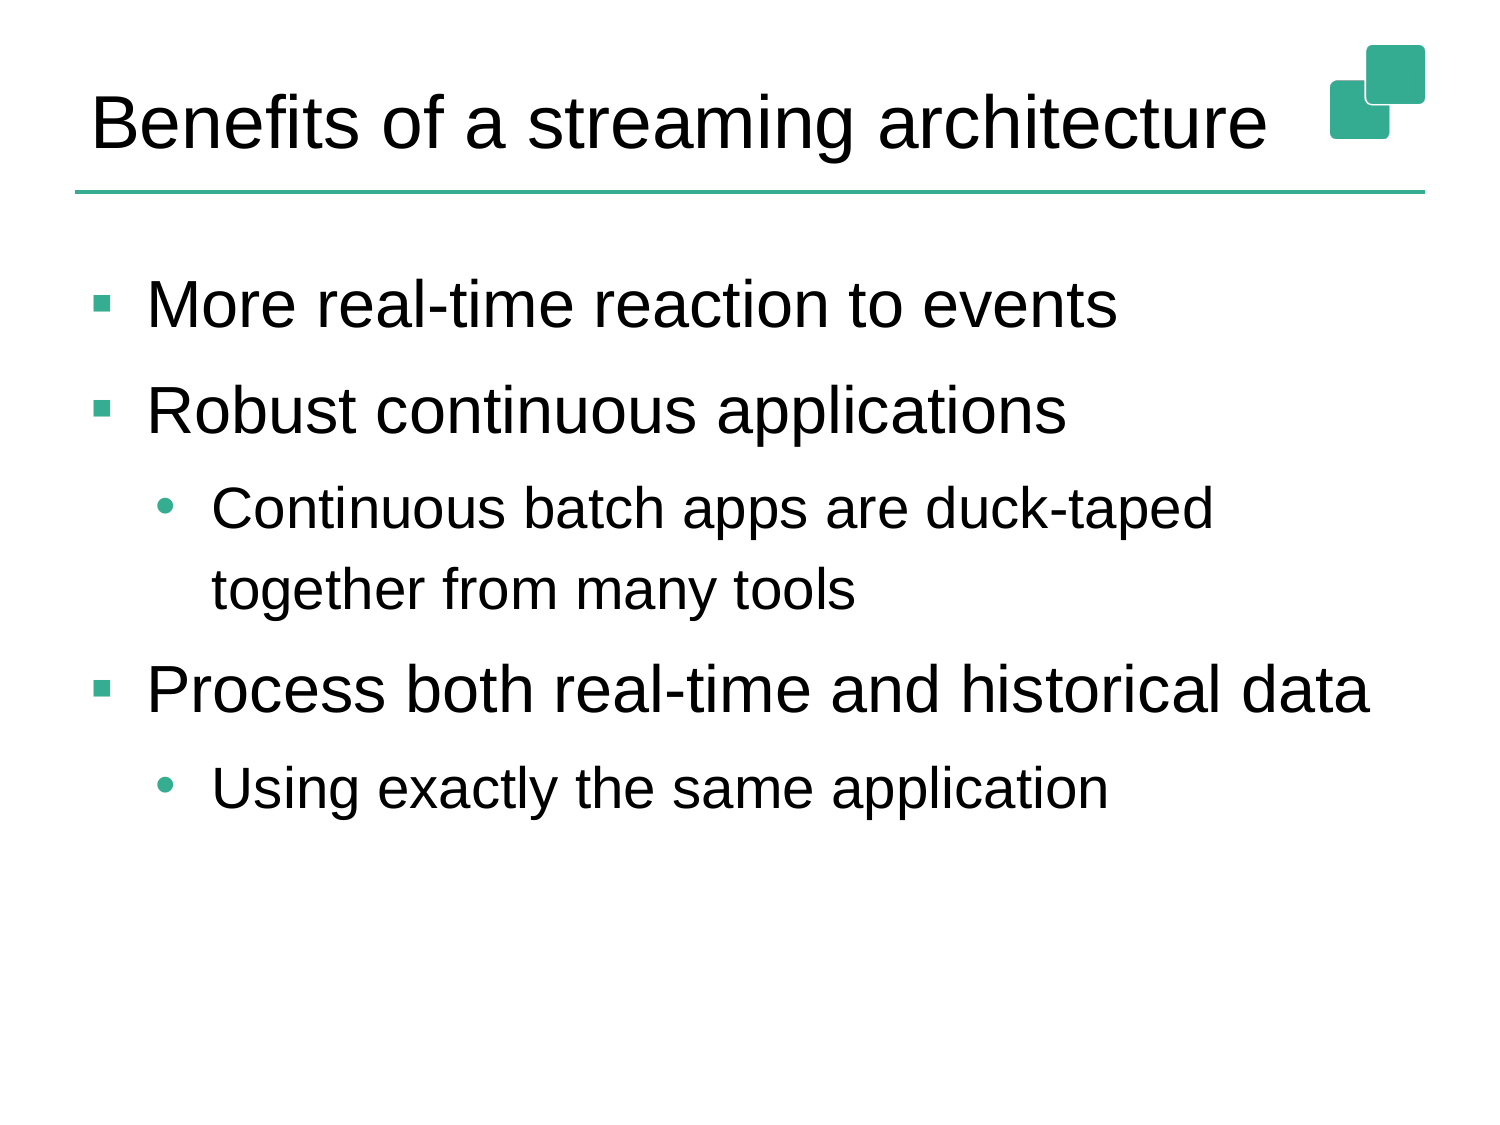

# Benefits of a streaming architecture
More real-time reaction to events
Robust continuous applications
Continuous batch apps are duck-taped together from many tools
Process both real-time and historical data
Using exactly the same application